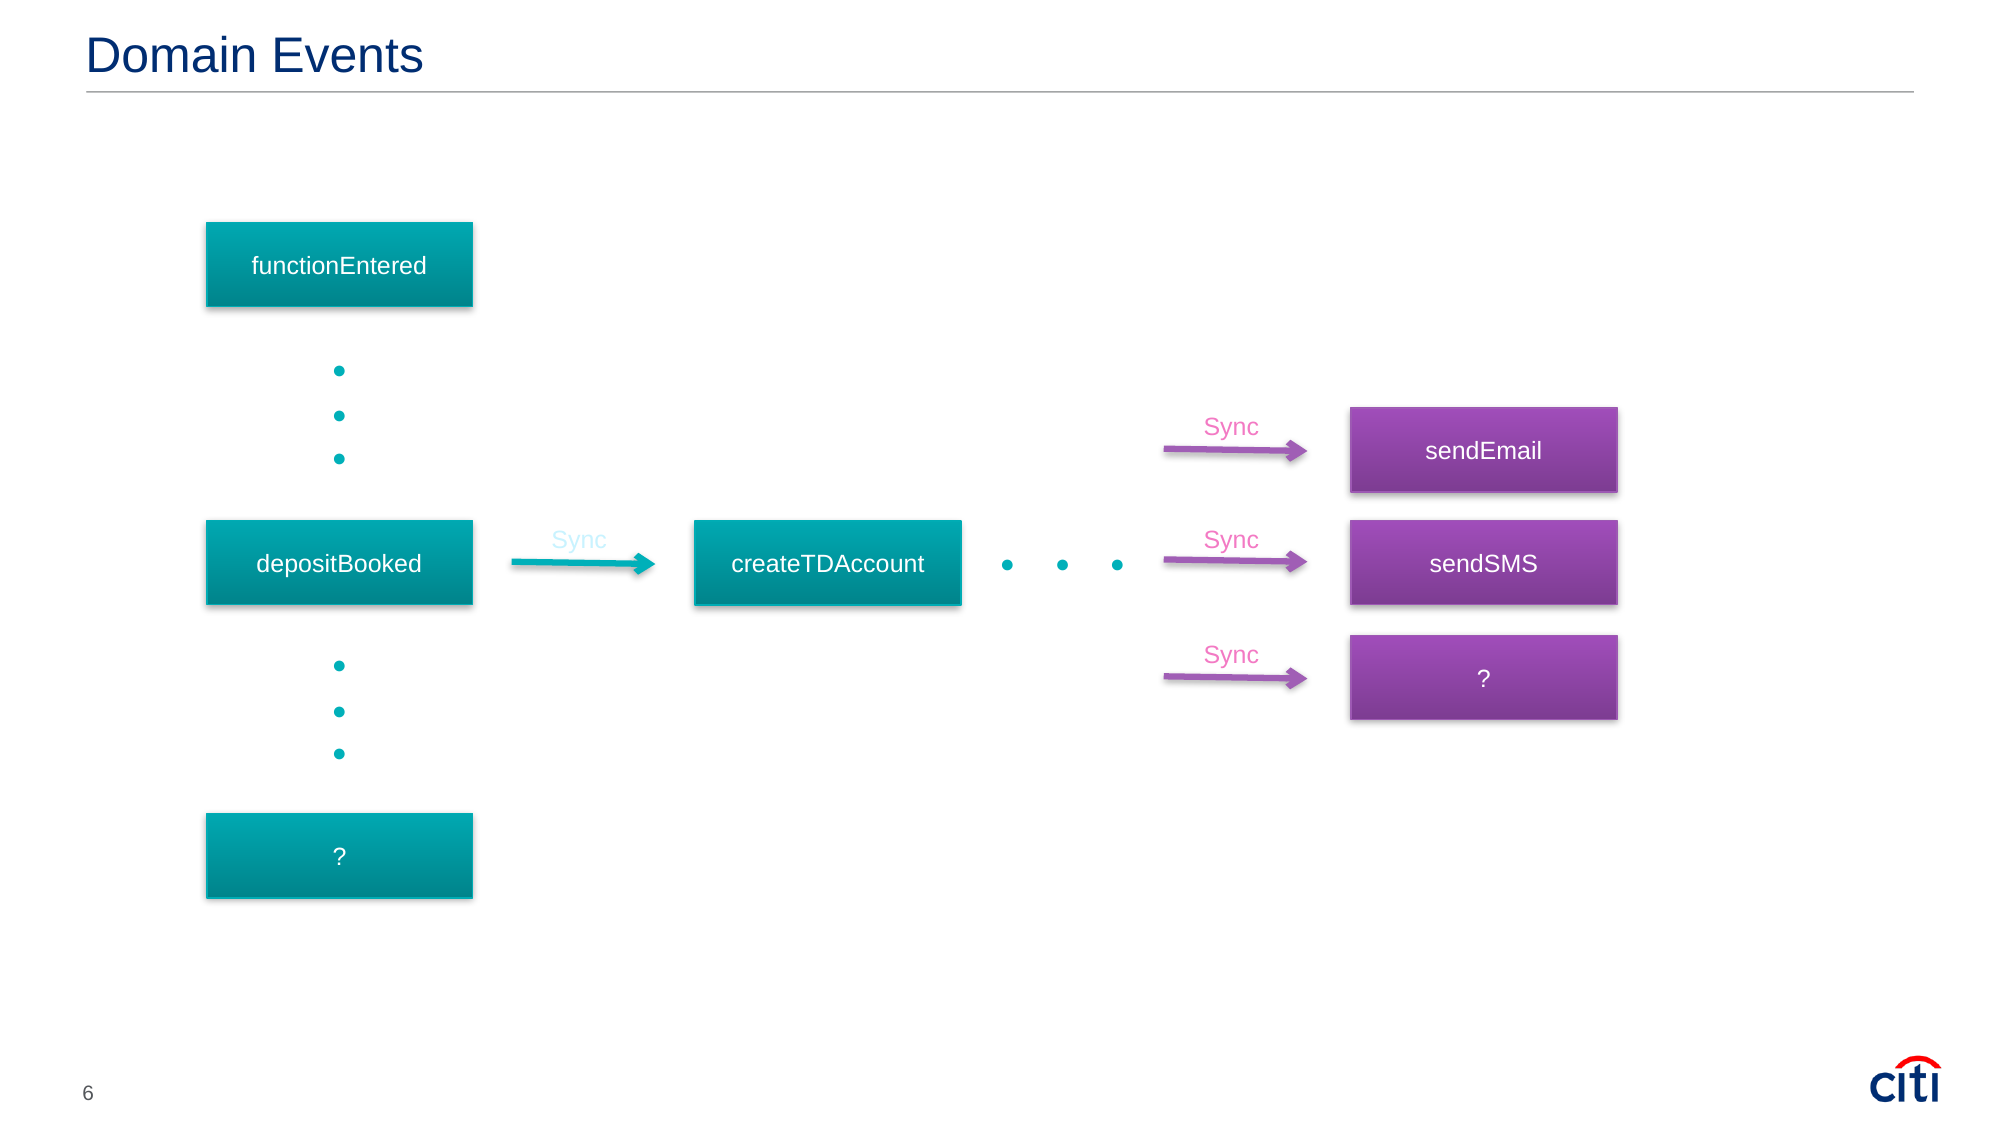

# Domain Events

functionEntered
●
●
Sync
sendEmail
●
Sync
Sync
depositBooked
sendSMS
createTDAccount
●
●
●
Sync
?
●
●
●
?